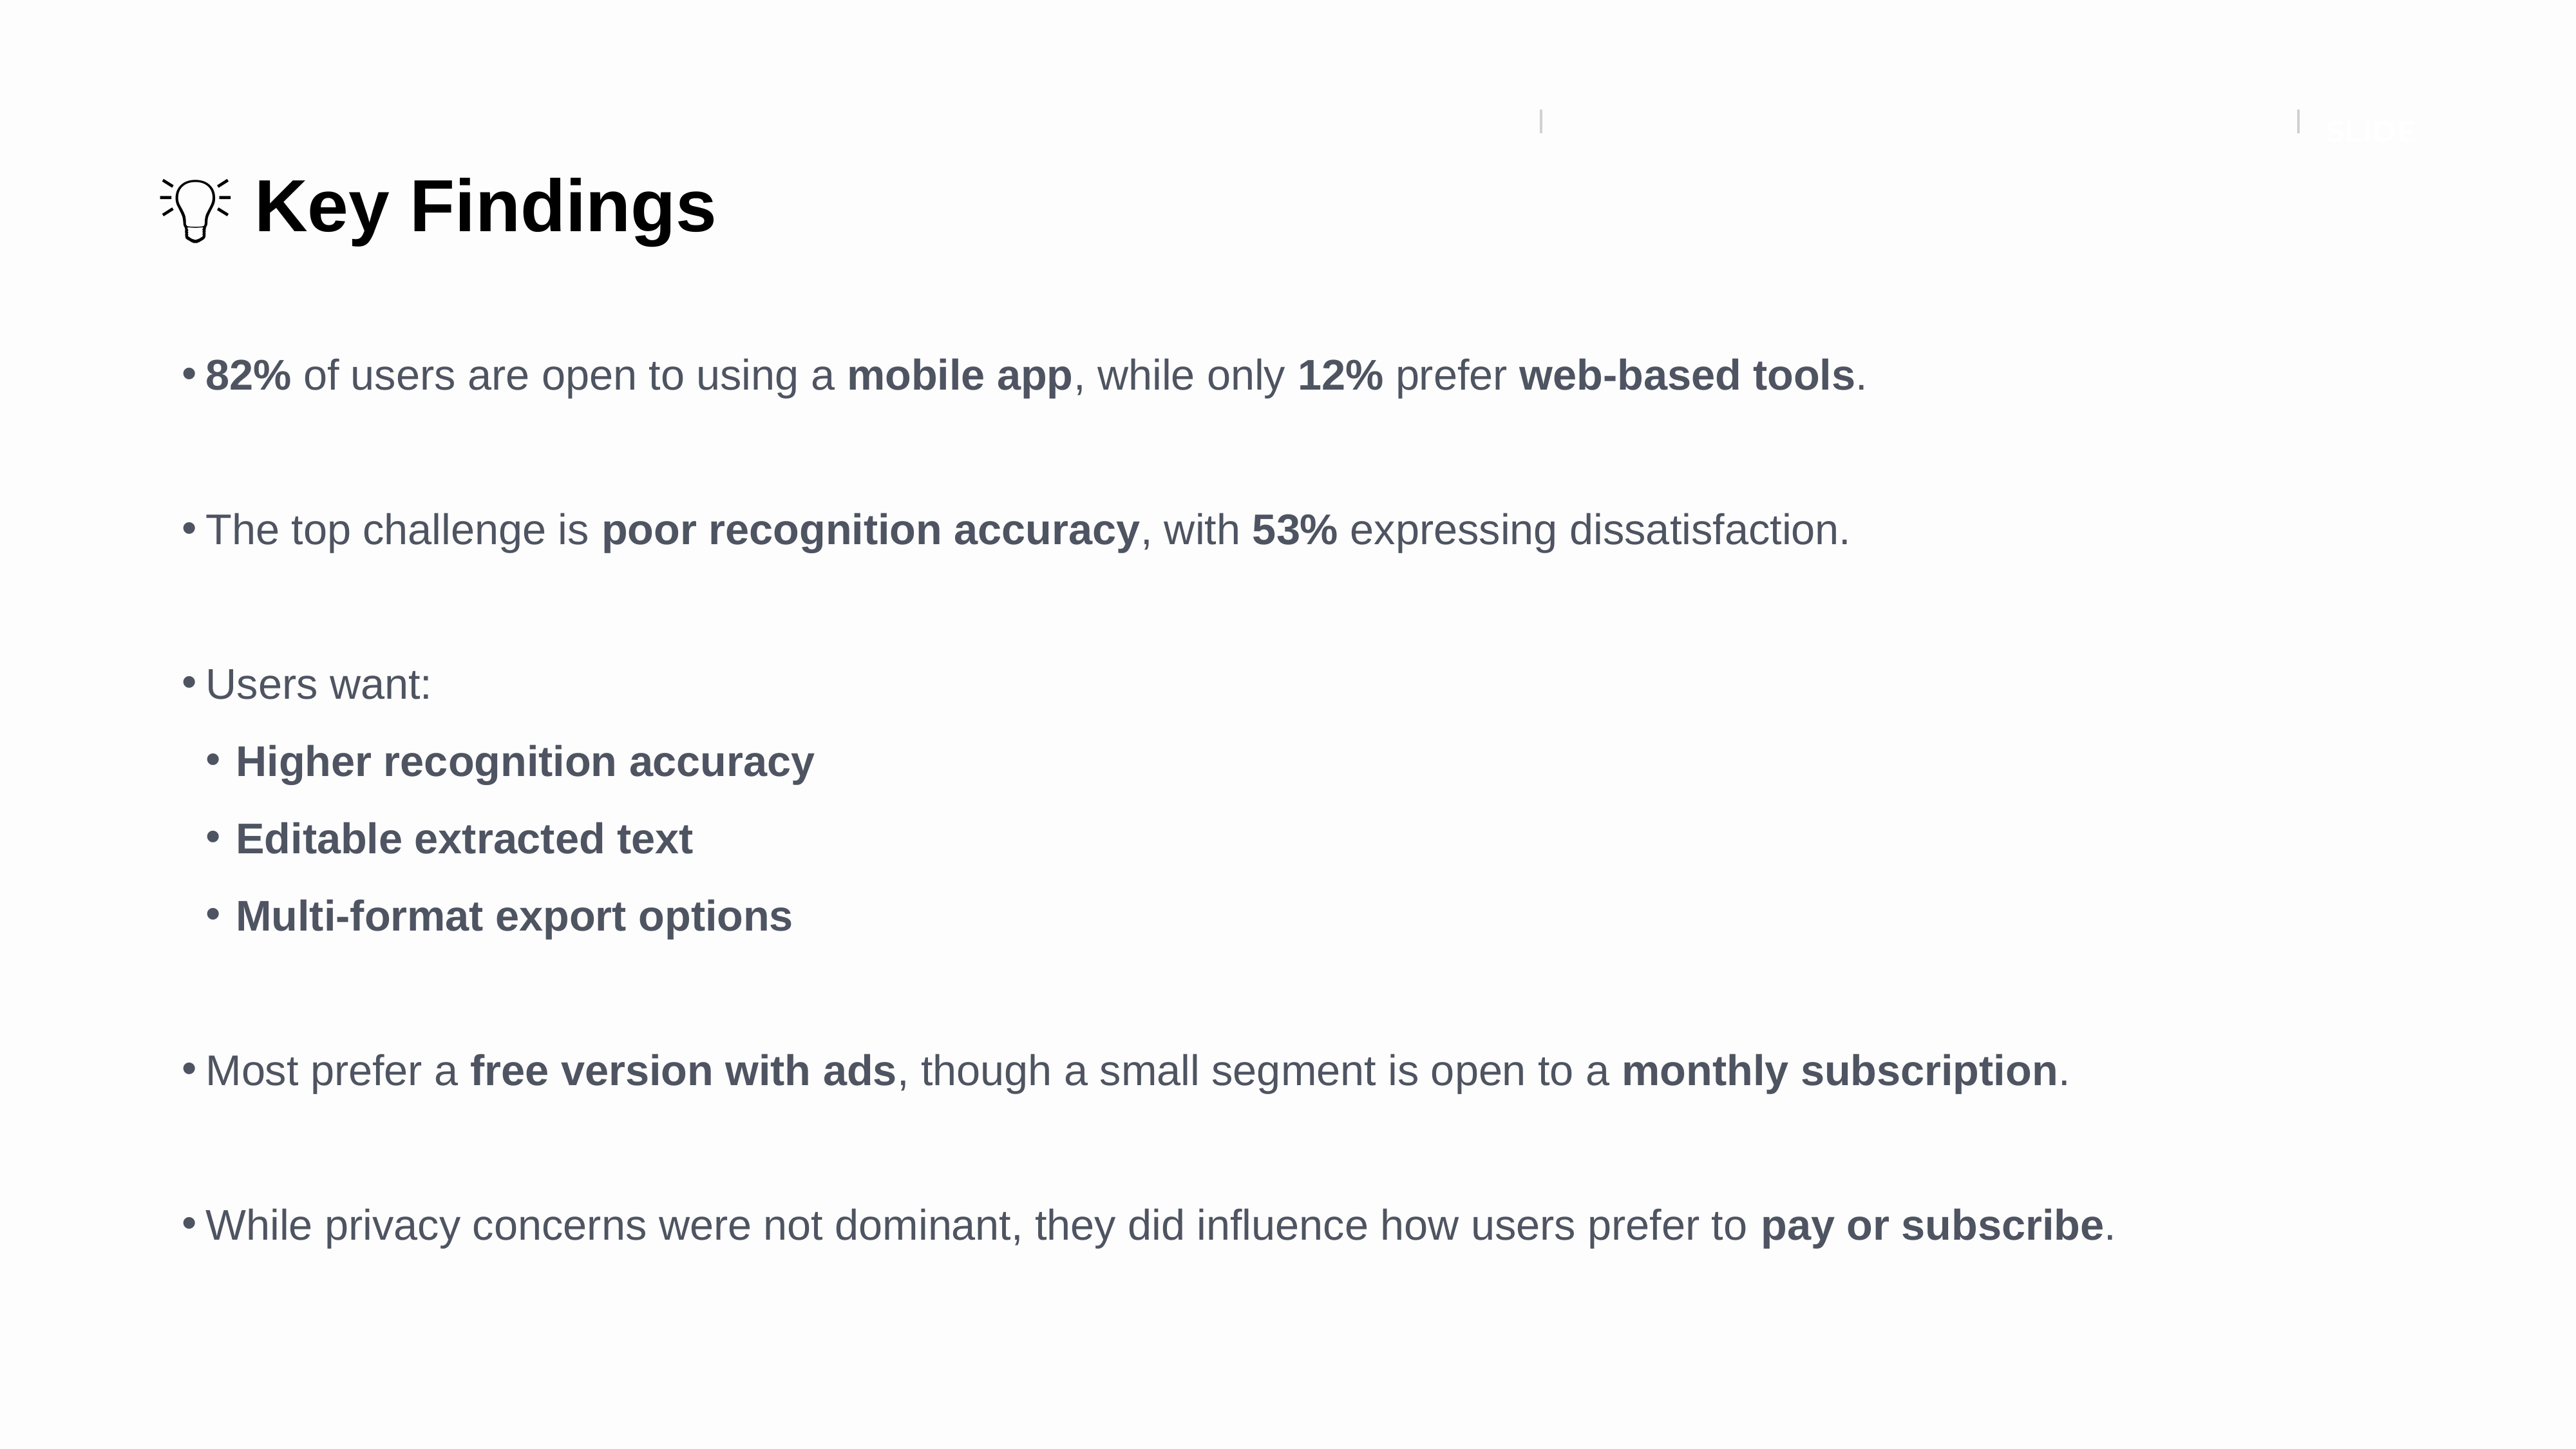

# 💡 Key Findings
82% of users are open to using a mobile app, while only 12% prefer web-based tools.

The top challenge is poor recognition accuracy, with 53% expressing dissatisfaction.

Users want:
Higher recognition accuracy
Editable extracted text
Multi-format export options

Most prefer a free version with ads, though a small segment is open to a monthly subscription.

While privacy concerns were not dominant, they did influence how users prefer to pay or subscribe.